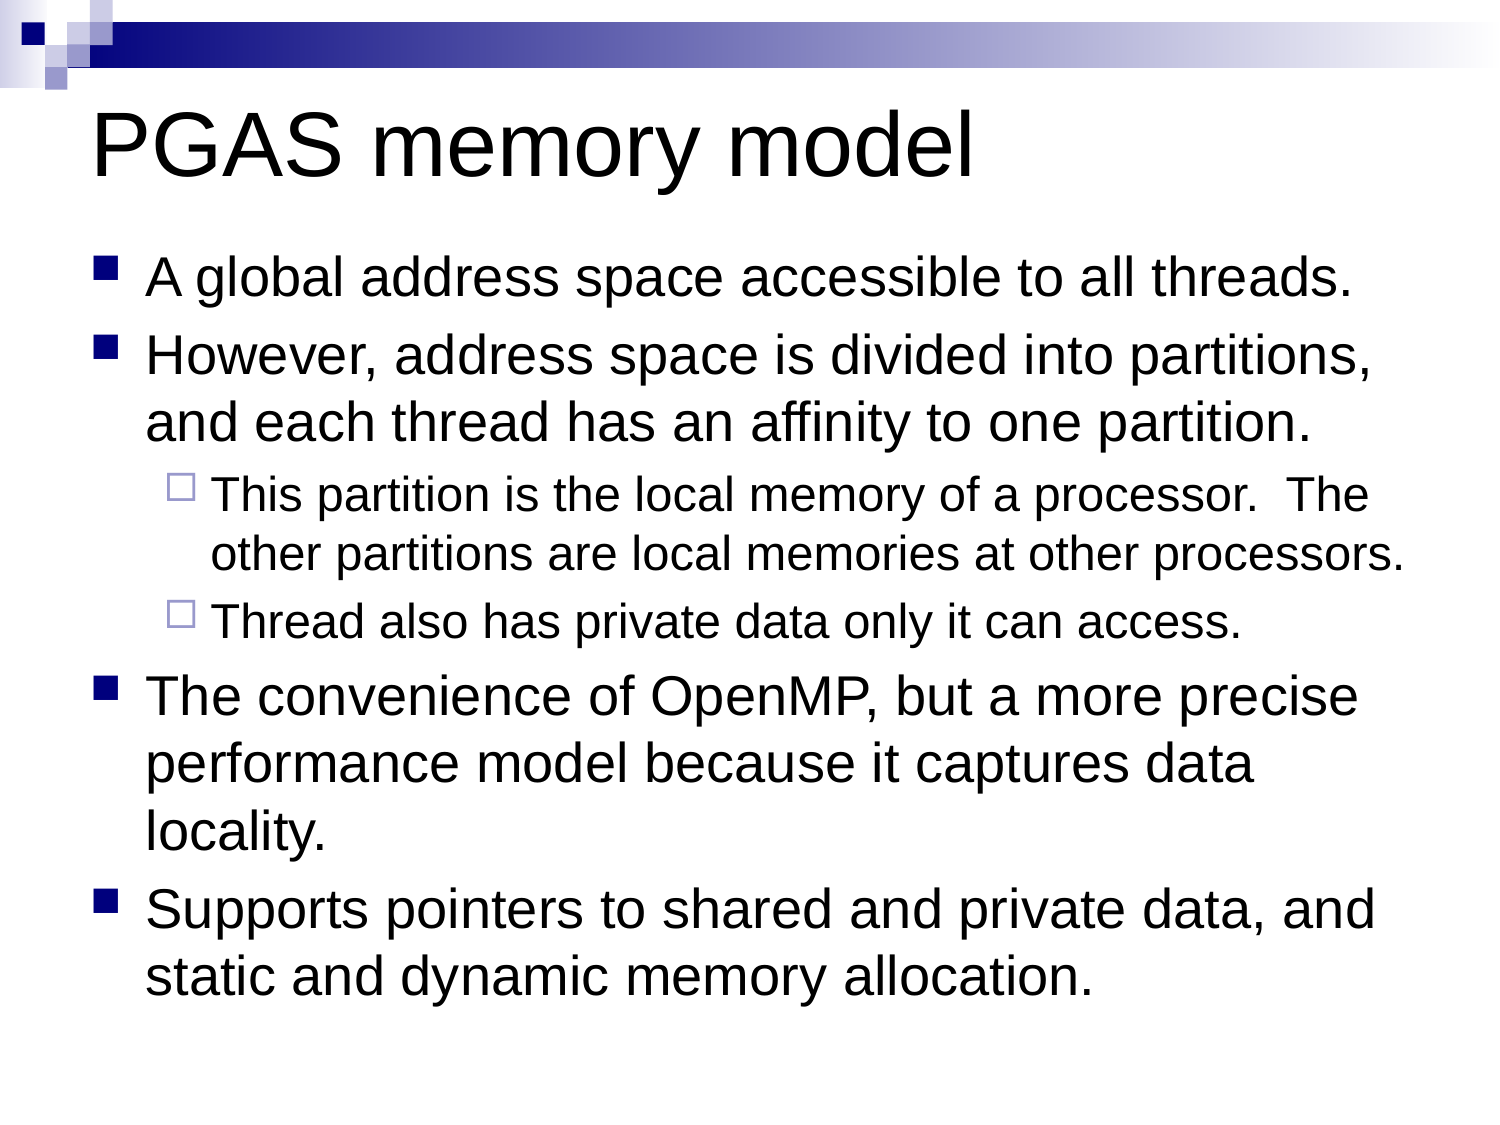

# PGAS memory model
A global address space accessible to all threads.
However, address space is divided into partitions, and each thread has an affinity to one partition.
This partition is the local memory of a processor.  The other partitions are local memories at other processors.
Thread also has private data only it can access.
The convenience of OpenMP, but a more precise performance model because it captures data locality.
Supports pointers to shared and private data, and static and dynamic memory allocation.